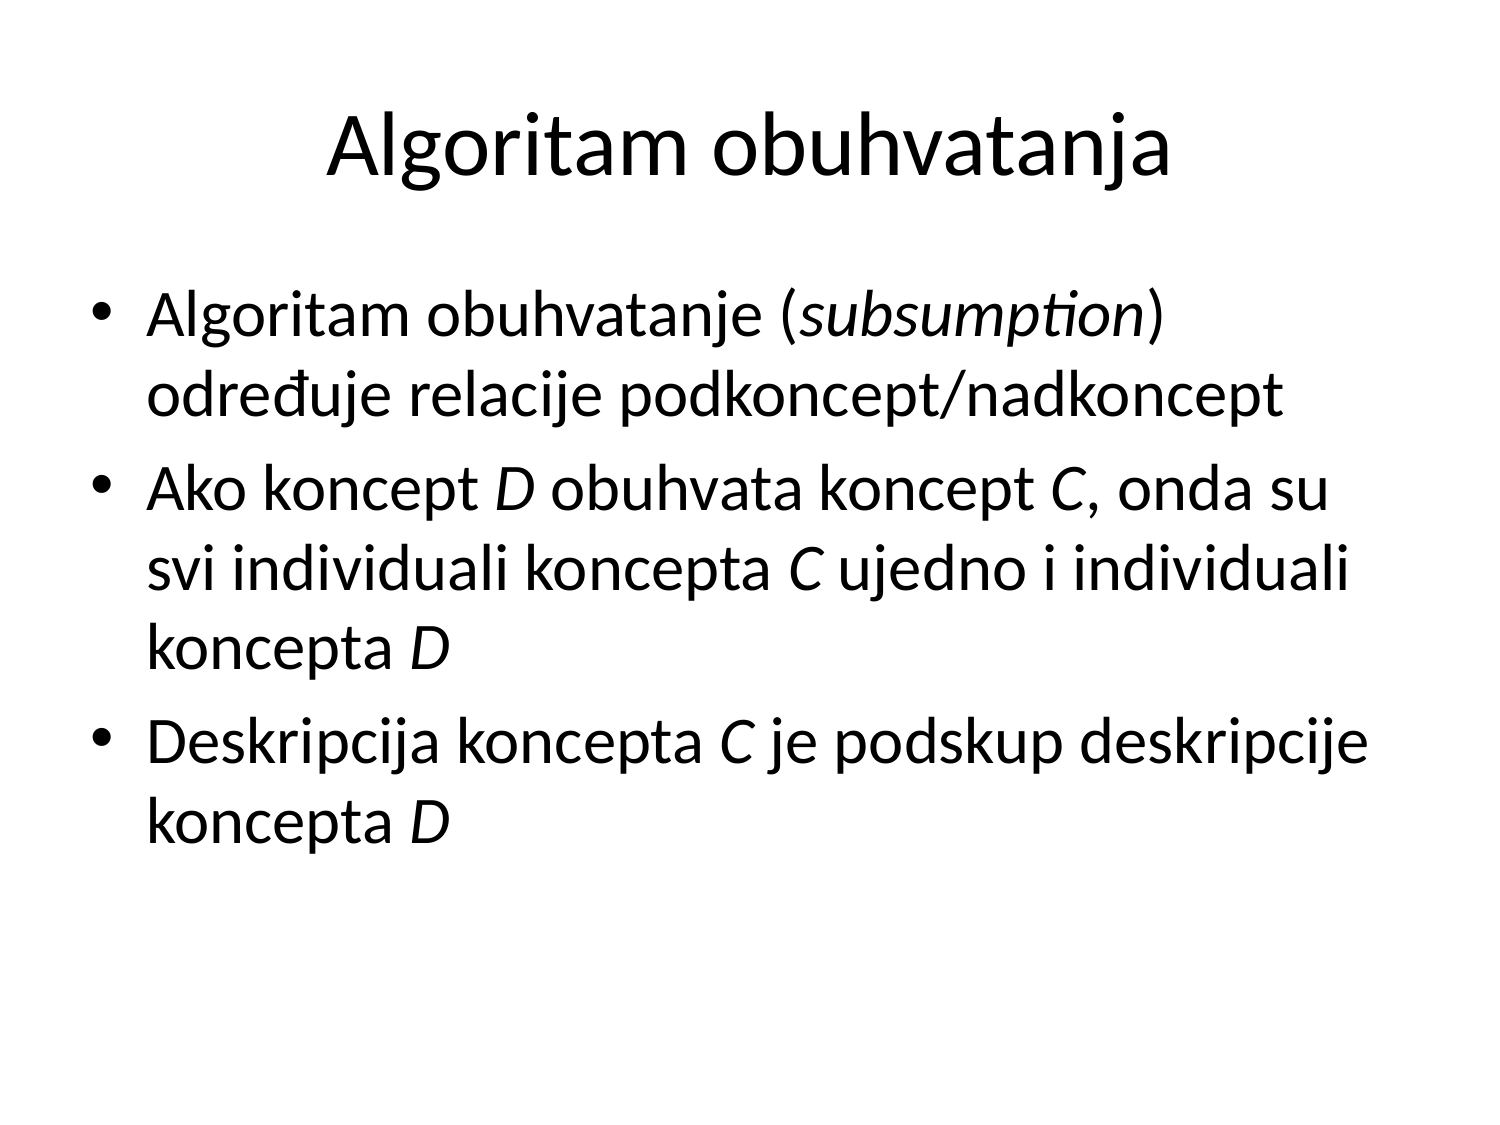

# Algoritam obuhvatanja
Algoritam obuhvatanje (subsumption) određuje relacije podkoncept/nadkoncept
Ako koncept D obuhvata koncept C, onda su svi individuali koncepta C ujedno i individuali koncepta D
Deskripcija koncepta C je podskup deskripcije koncepta D